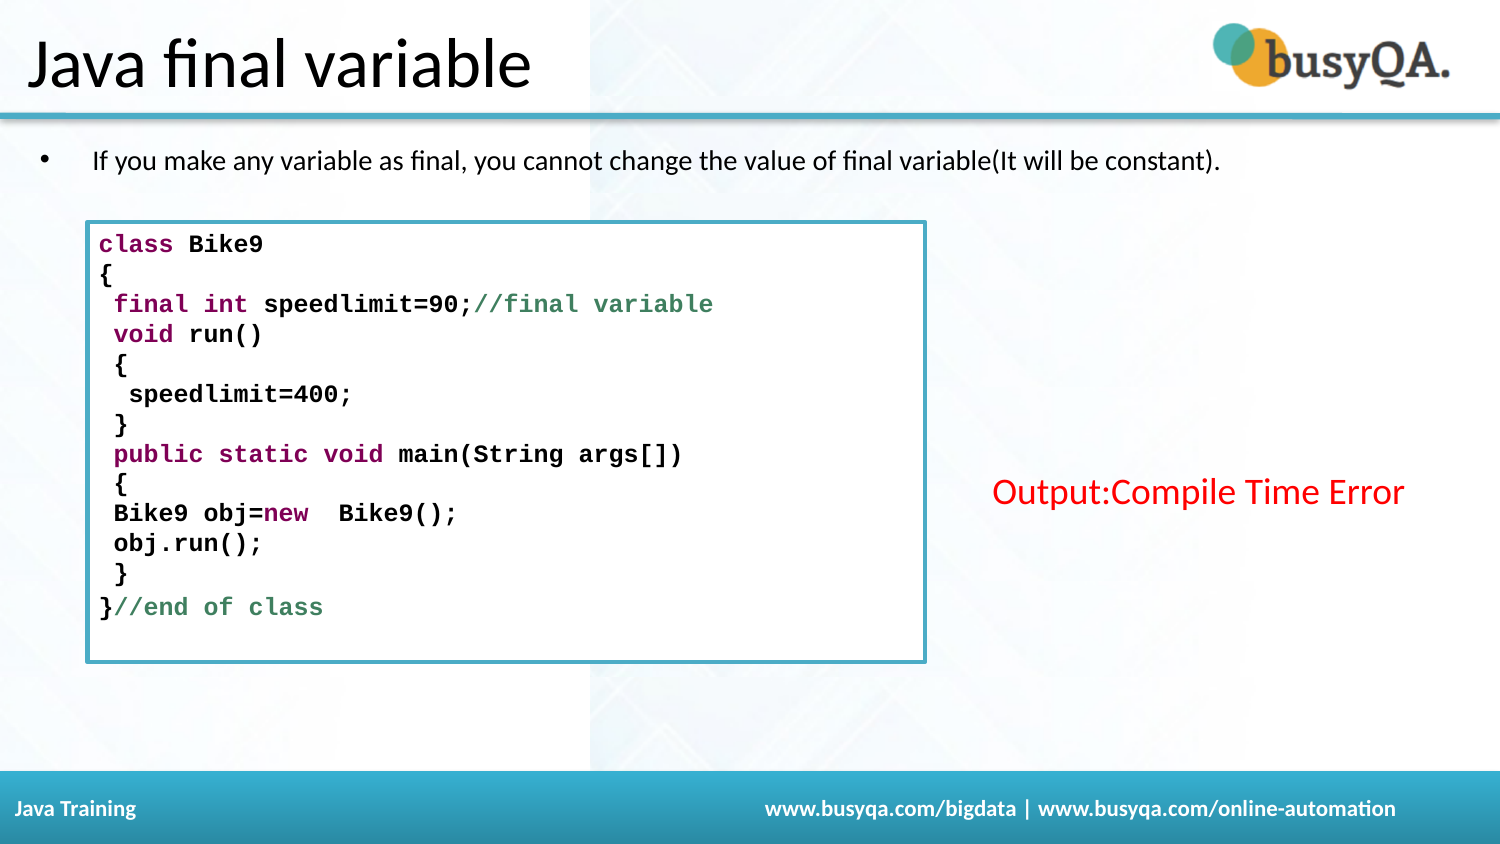

# Java final variable
If you make any variable as final, you cannot change the value of final variable(It will be constant).
class Bike9
{
 final int speedlimit=90;//final variable
 void run()
 {
  speedlimit=400;
 }
 public static void main(String args[])
 {
 Bike9 obj=new  Bike9();
 obj.run();
 }
}//end of class

Output:Compile Time Error
78